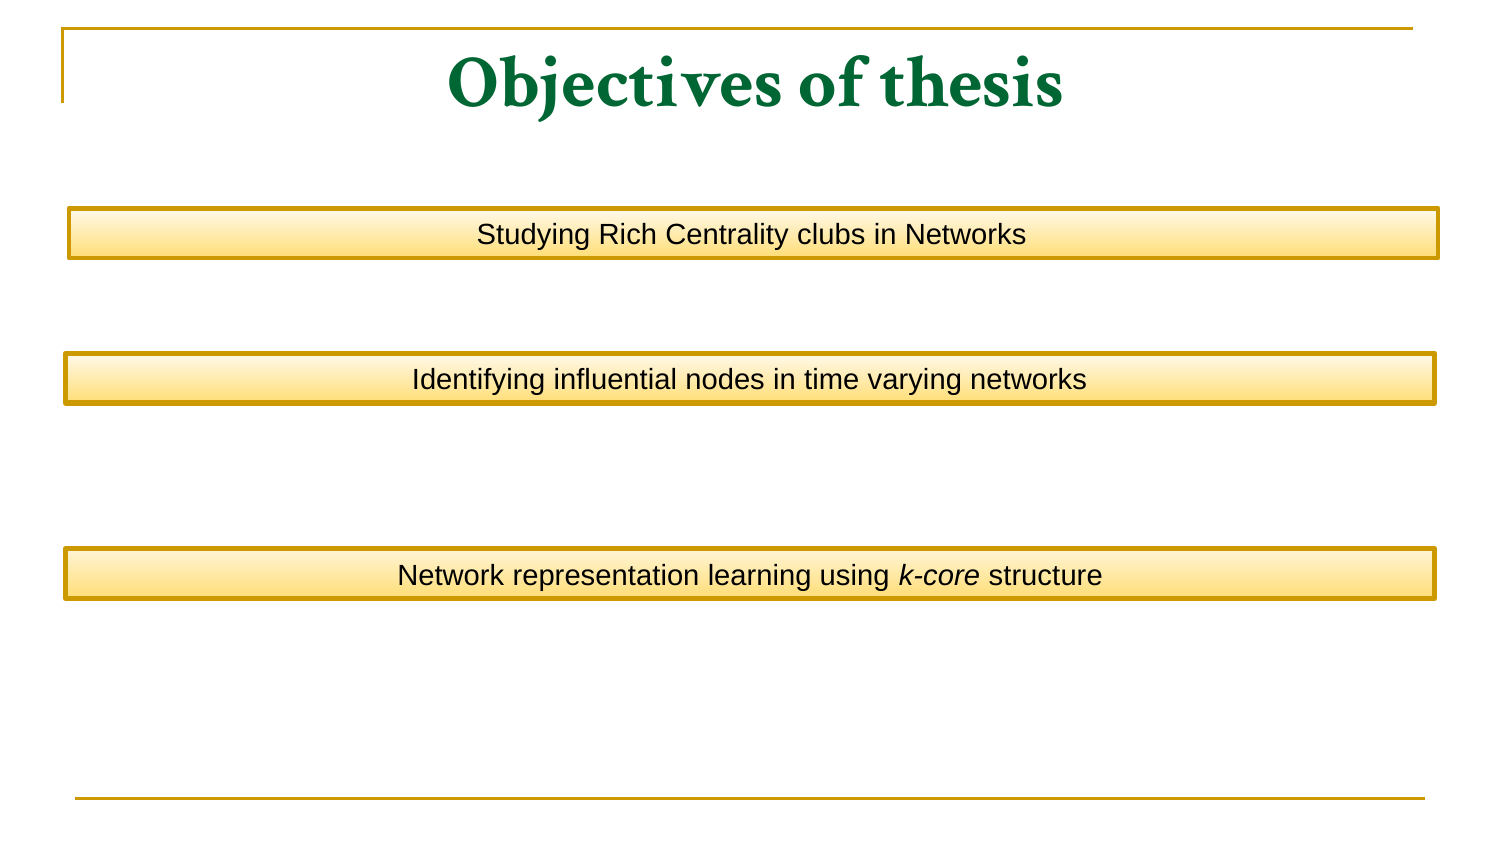

# Objectives of thesis
Studying Rich Centrality clubs in Networks
Identifying influential nodes in time varying networks
Network representation learning using k-core structure